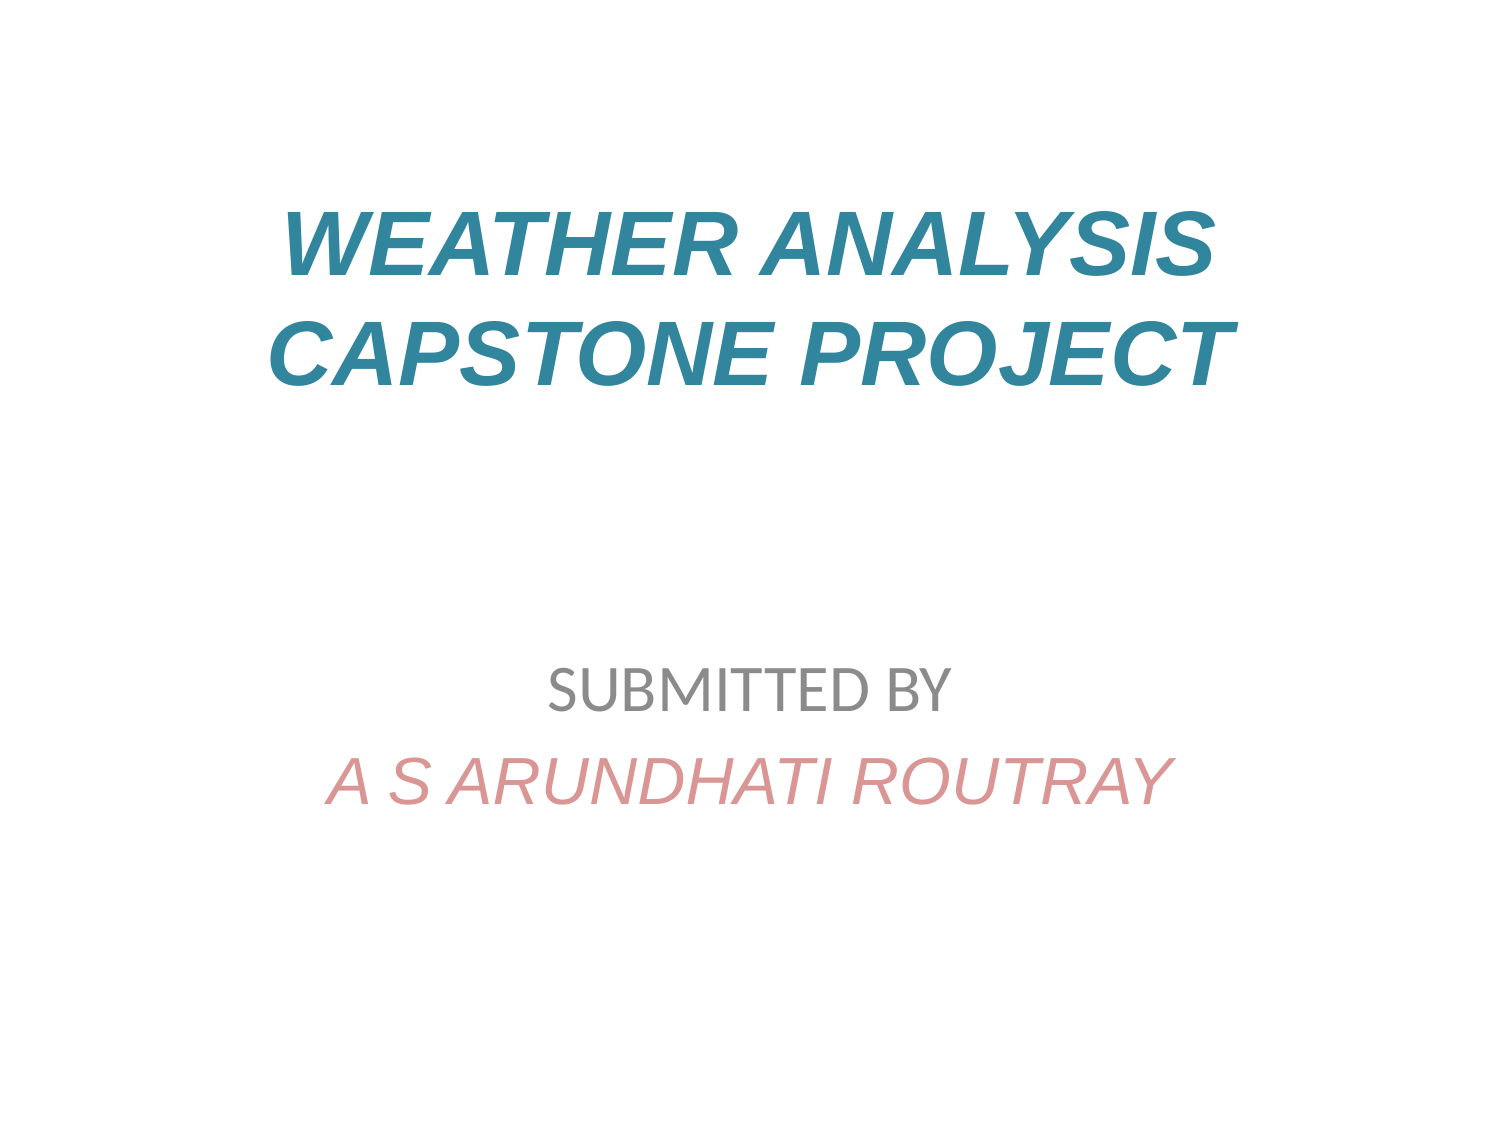

# WEATHER ANALYSIS CAPSTONE PROJECT
SUBMITTED BY
A S ARUNDHATI ROUTRAY